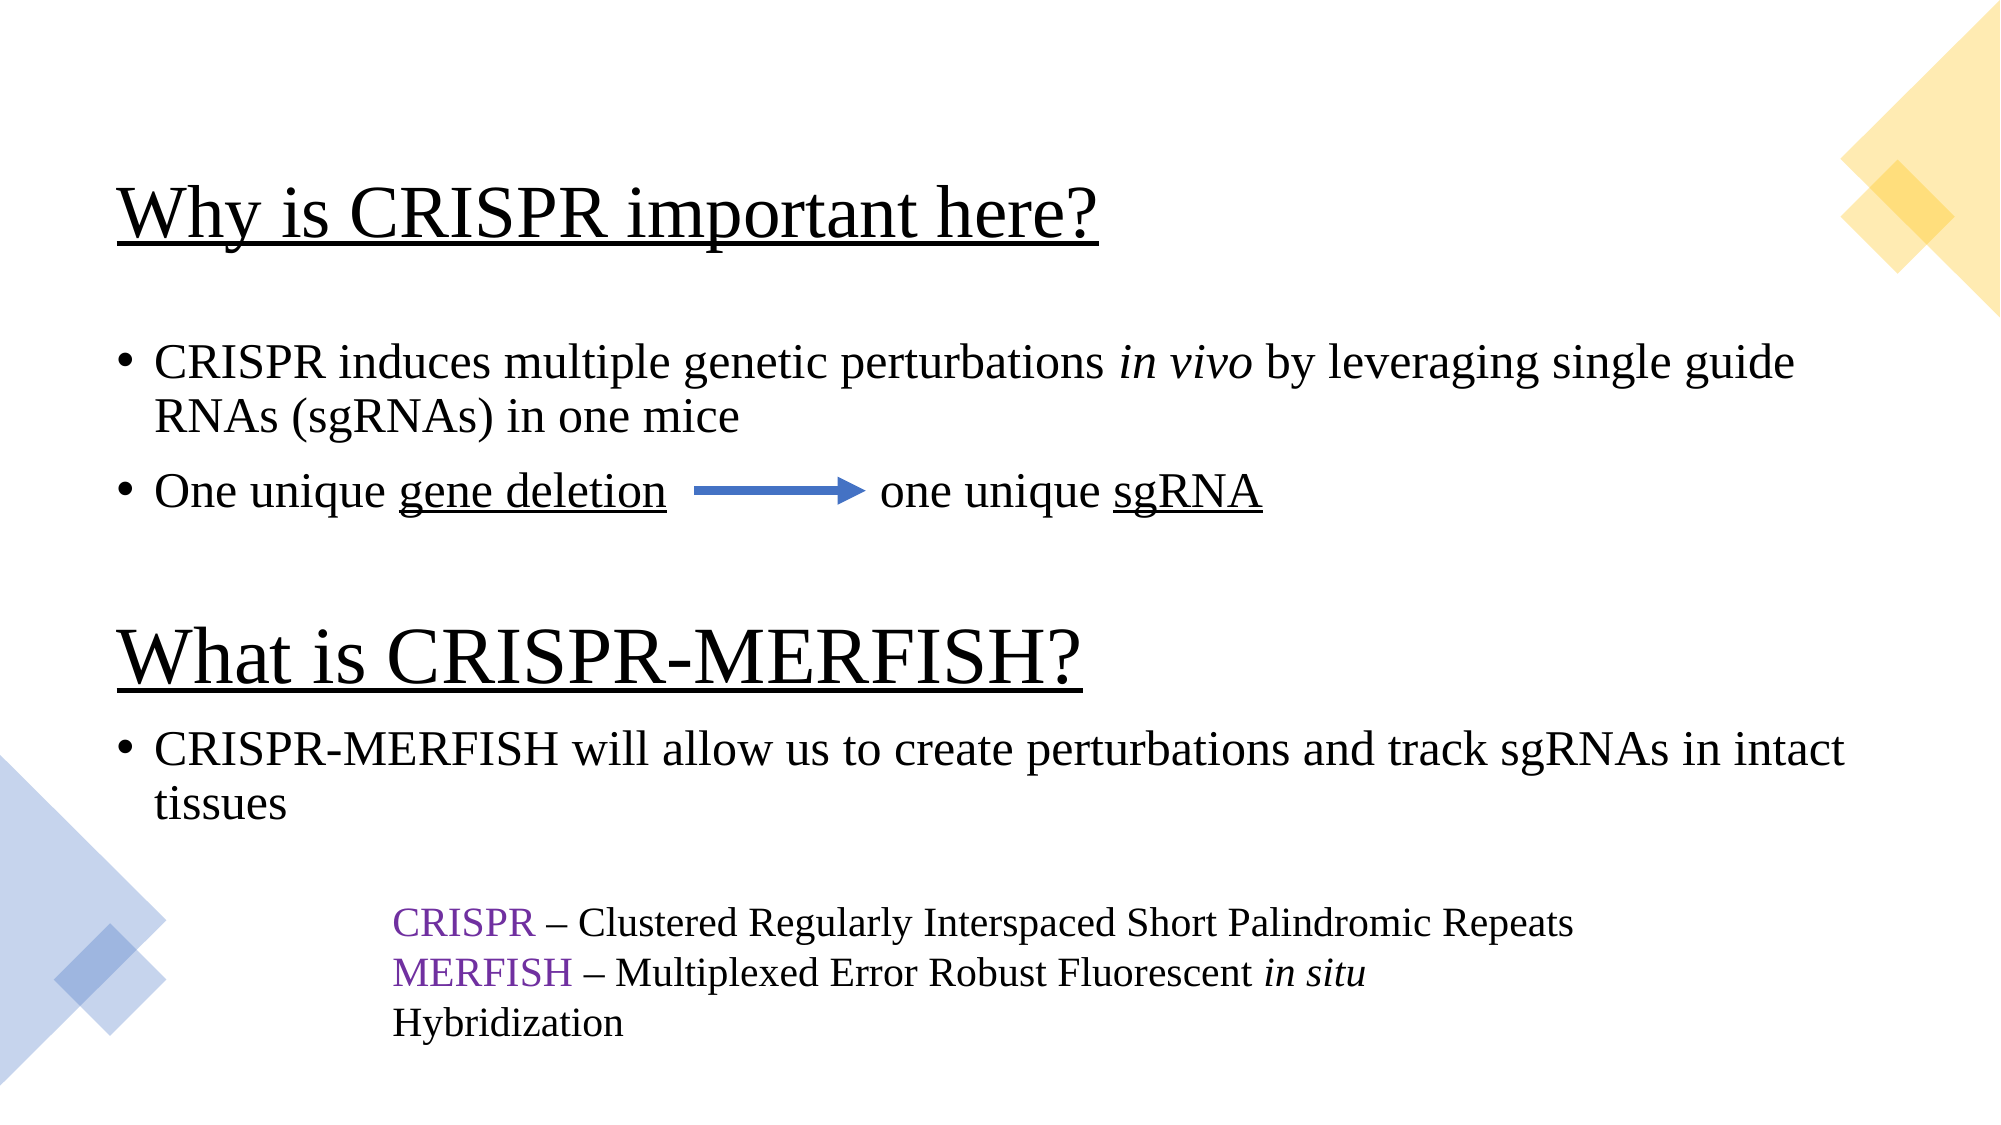

# Why is CRISPR important here?
CRISPR induces multiple genetic perturbations in vivo by leveraging single guide RNAs (sgRNAs) in one mice
One unique gene deletion                 one unique sgRNA

What is CRISPR-MERFISH?
CRISPR-MERFISH will allow us to create perturbations and track sgRNAs in intact tissues

CRISPR – Clustered Regularly Interspaced Short Palindromic Repeats
MERFISH – Multiplexed Error Robust Fluorescent in situ Hybridization